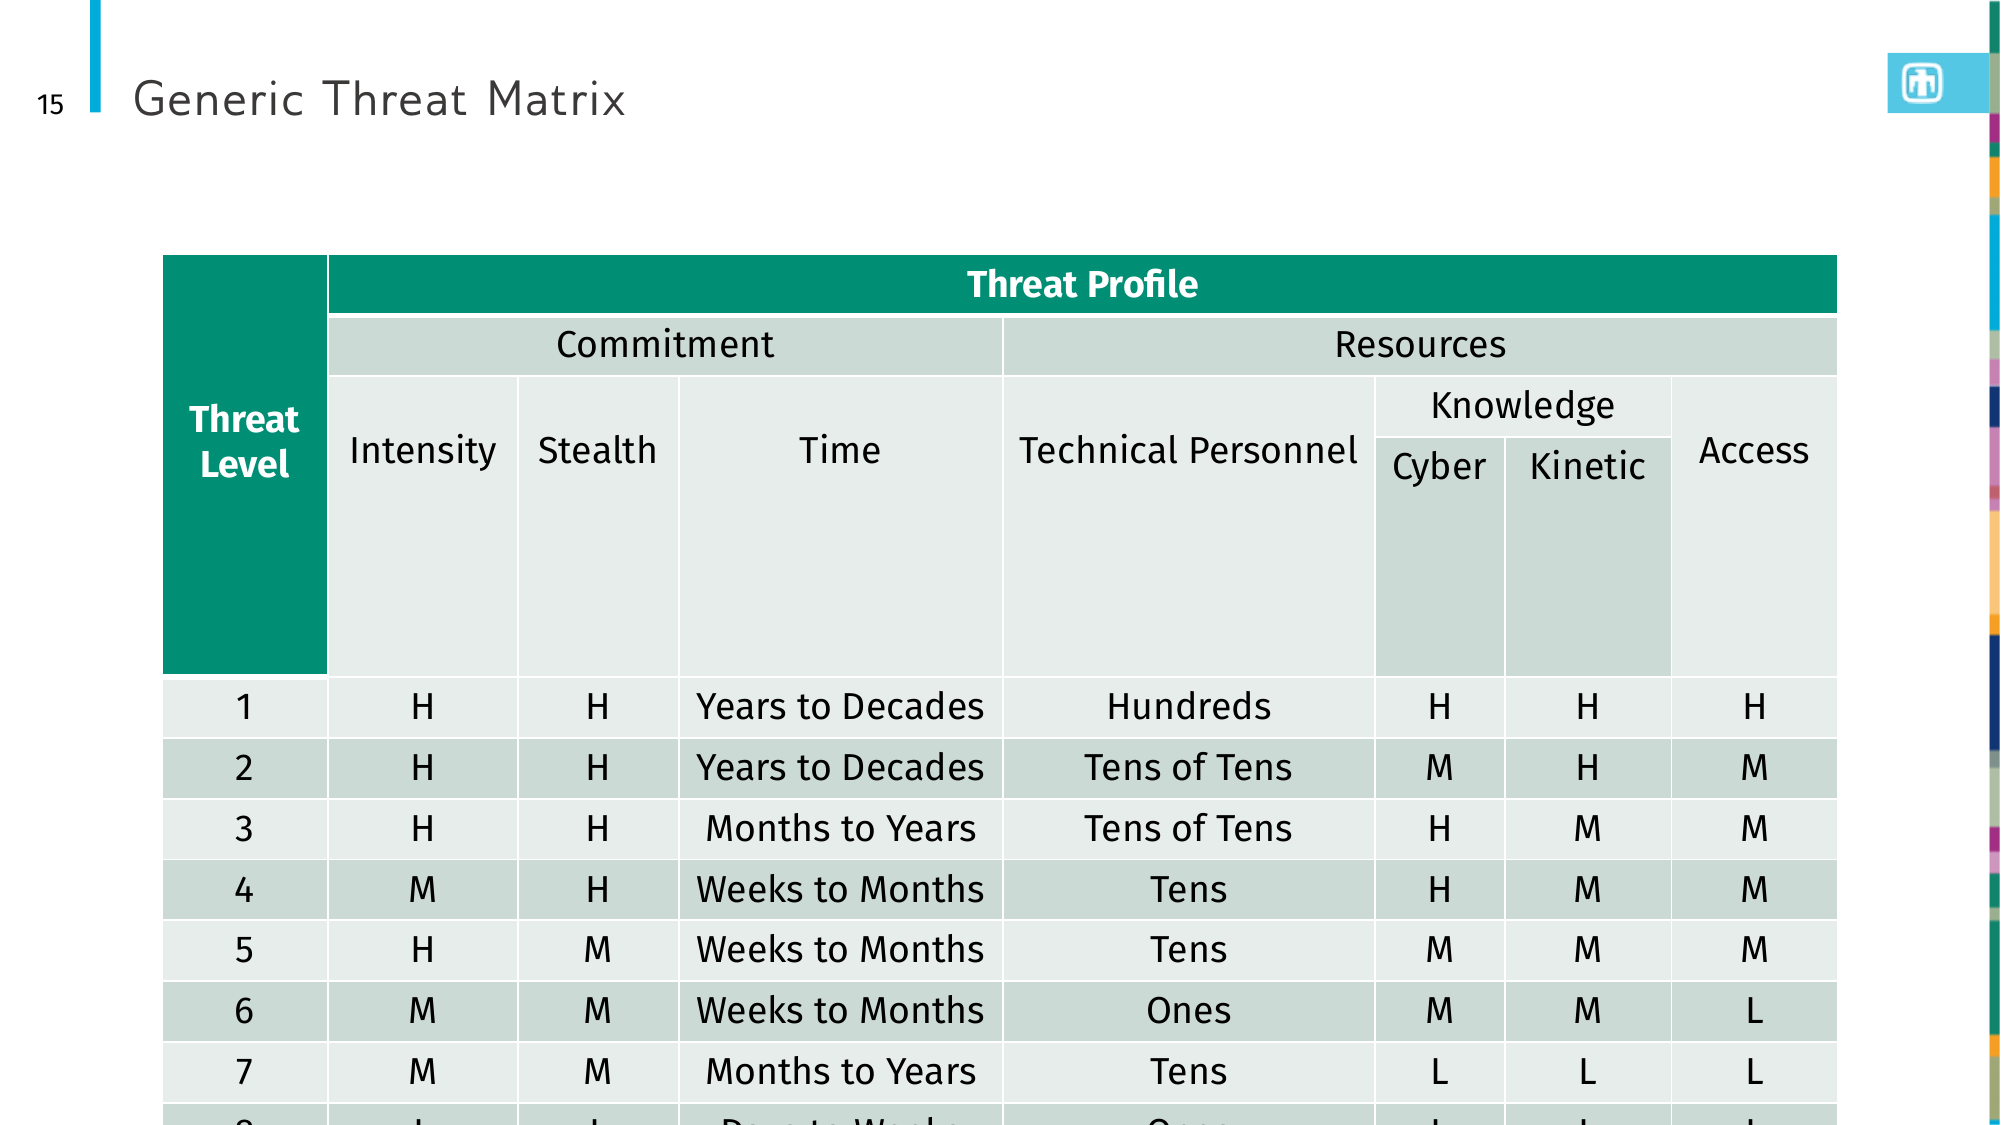

# Generic Threat Matrix
15
| Threat Level | Threat Profile |  |  |  |  |  |  |
| --- | --- | --- | --- | --- | --- | --- | --- |
|  | Commitment |  |  | Resources |  |  |  |
|  | Intensity | Stealth | Time | Technical Personnel | Knowledge |  | Access |
|  |  |  |  |  | Cyber | Kinetic |  |
| 1 | H | H | Years to Decades | Hundreds | H | H | H |
| 2 | H | H | Years to Decades | Tens of Tens | M | H | M |
| 3 | H | H | Months to Years | Tens of Tens | H | M | M |
| 4 | M | H | Weeks to Months | Tens | H | M | M |
| 5 | H | M | Weeks to Months | Tens | M | M | M |
| 6 | M | M | Weeks to Months | Ones | M | M | L |
| 7 | M | M | Months to Years | Tens | L | L | L |
| 8 | L | L | Days to Weeks | Ones | L | L | L |